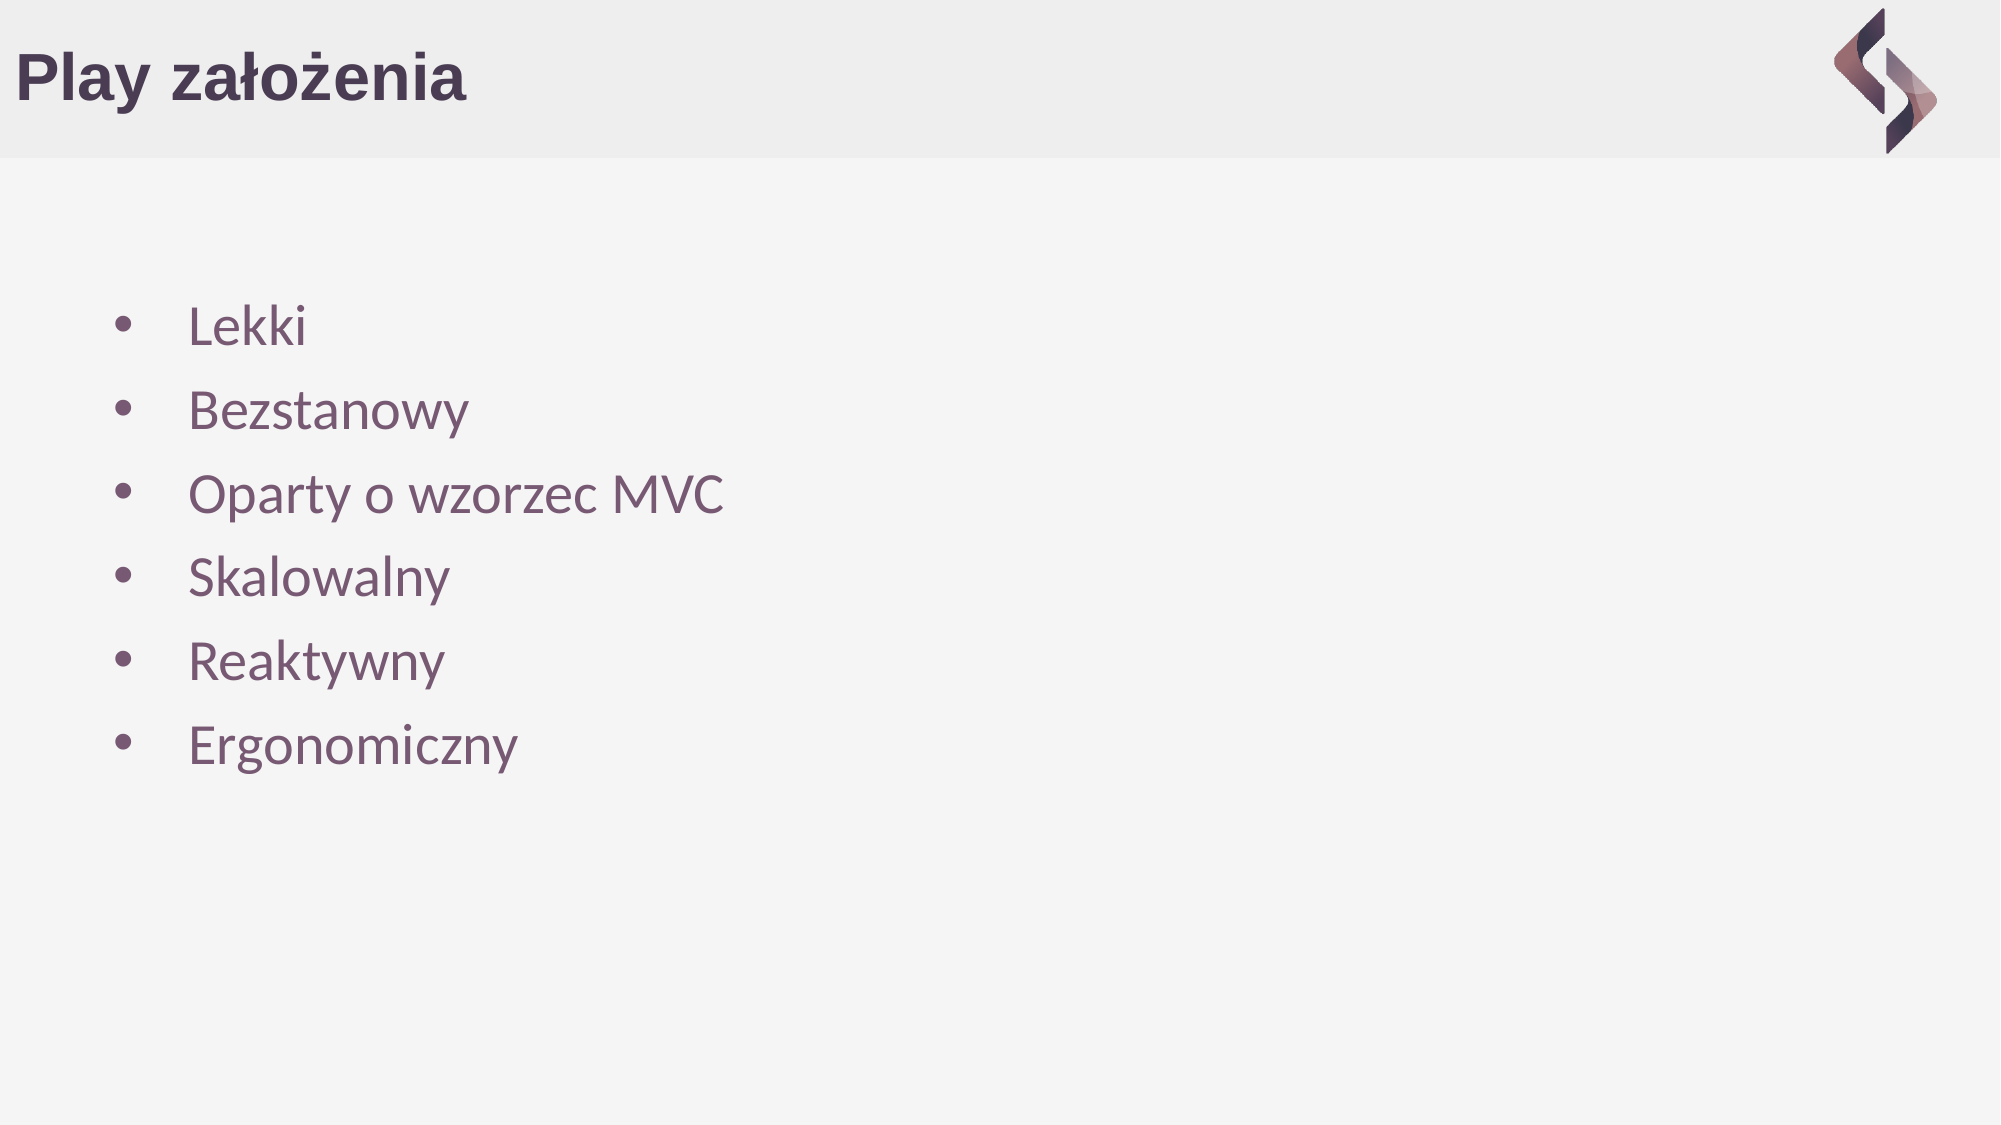

# Play założenia
Lekki
Bezstanowy
Oparty o wzorzec MVC
Skalowalny
Reaktywny
Ergonomiczny